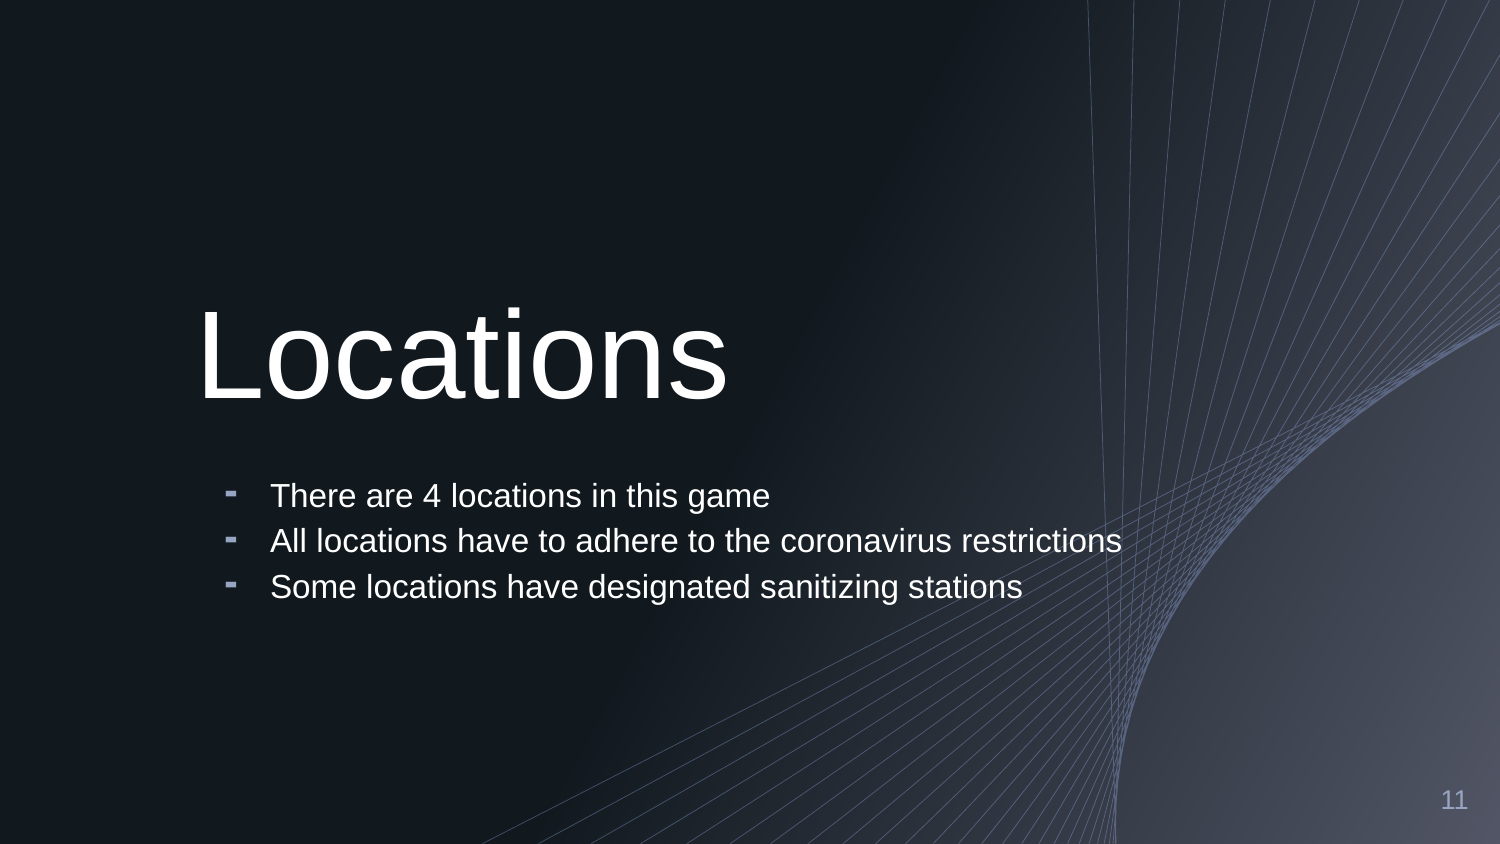

# Locations
There are 4 locations in this game
All locations have to adhere to the coronavirus restrictions
Some locations have designated sanitizing stations
11